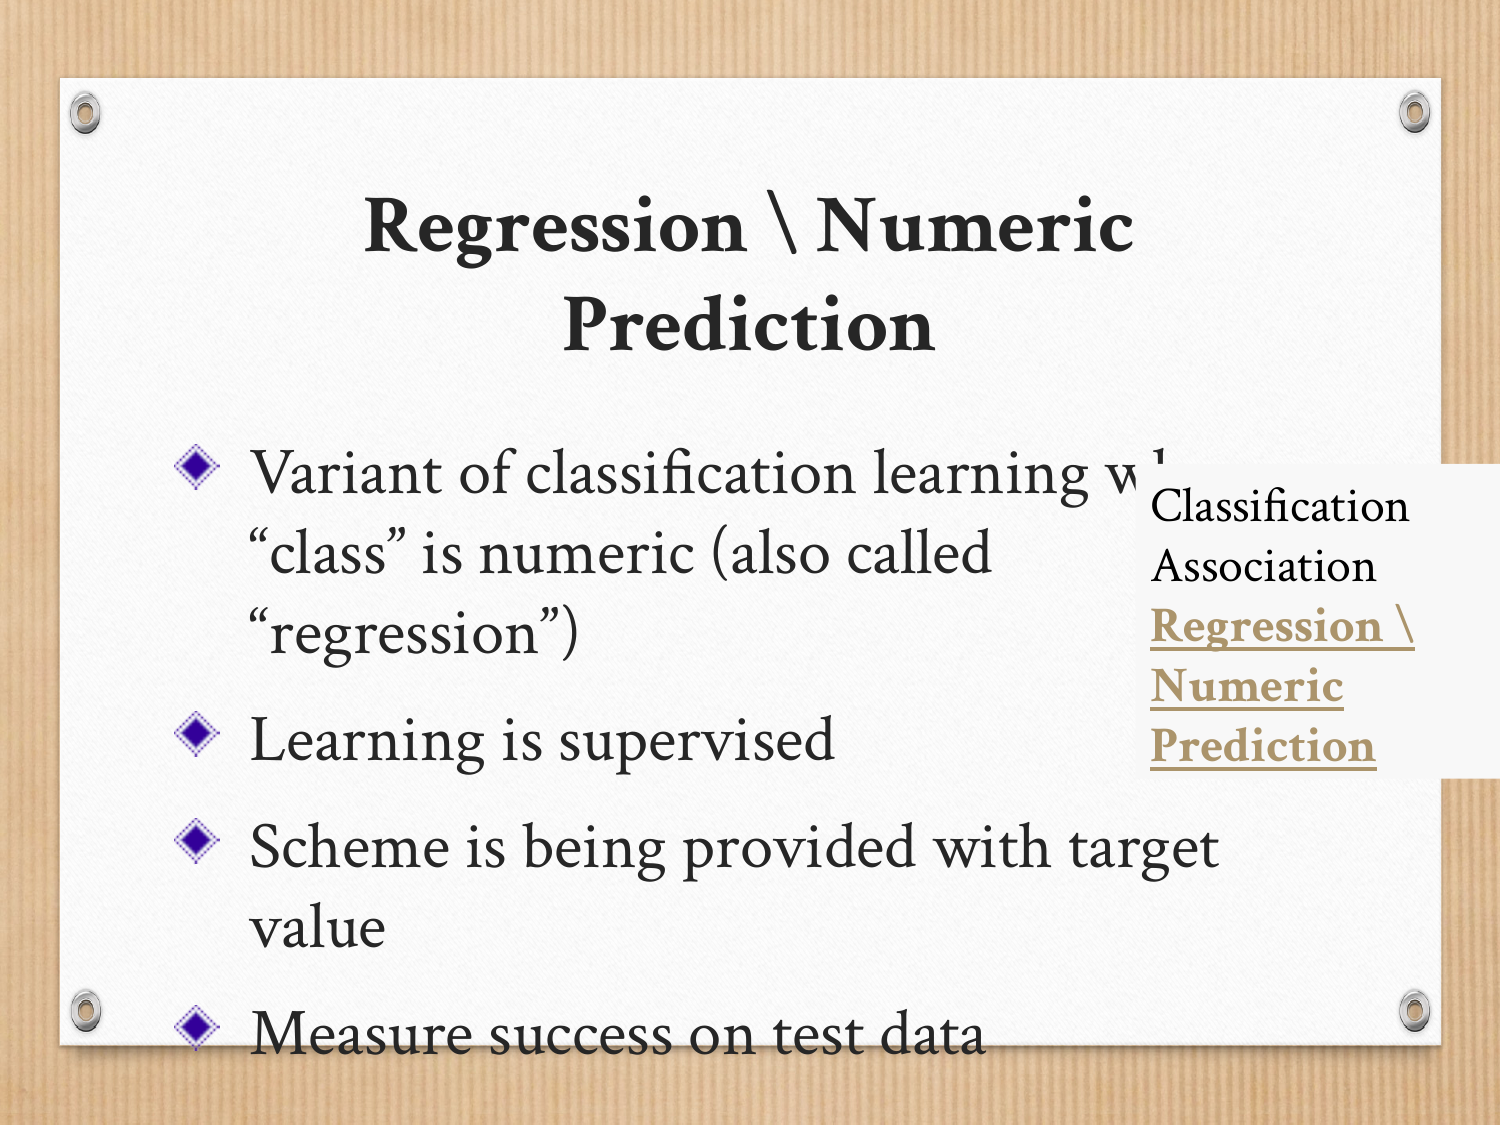

# Regression \ Numeric Prediction
Variant of classification learning where “class” is numeric (also called “regression”)
Learning is supervised
Scheme is being provided with target value
Measure success on test data

Classification
Association
Regression \ Numeric Prediction